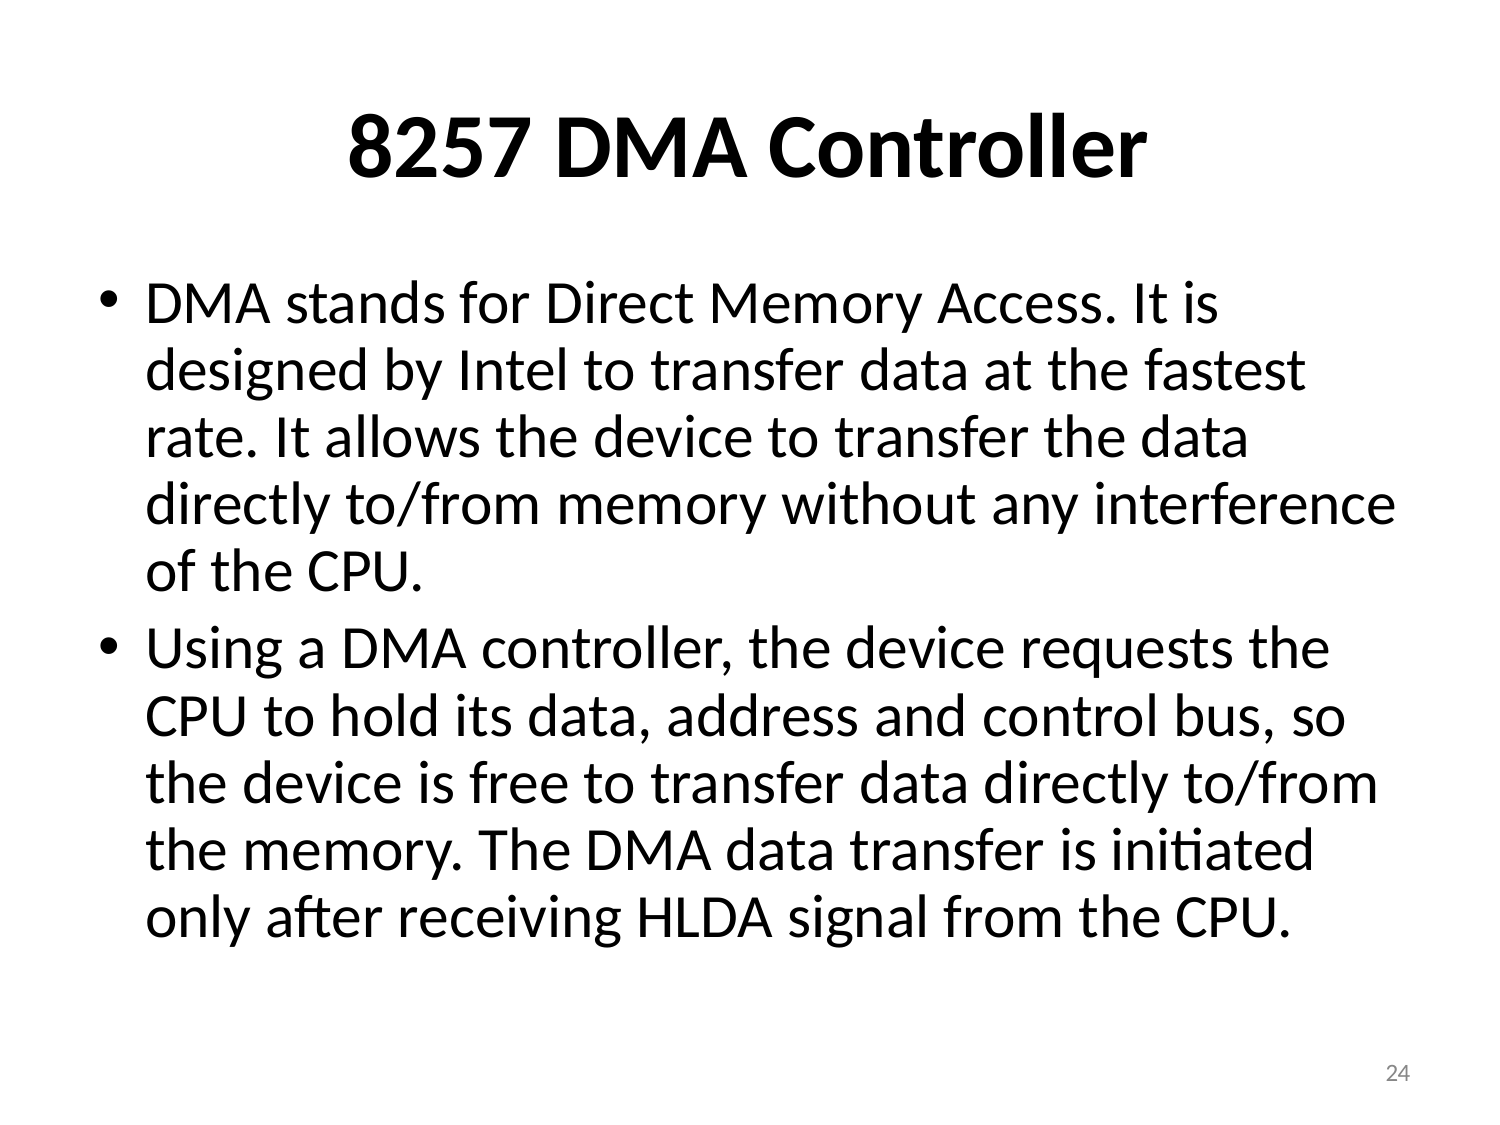

# 8257 DMA Controller
DMA stands for Direct Memory Access. It is designed by Intel to transfer data at the fastest rate. It allows the device to transfer the data directly to/from memory without any interference of the CPU.
Using a DMA controller, the device requests the CPU to hold its data, address and control bus, so the device is free to transfer data directly to/from the memory. The DMA data transfer is initiated only after receiving HLDA signal from the CPU.
24